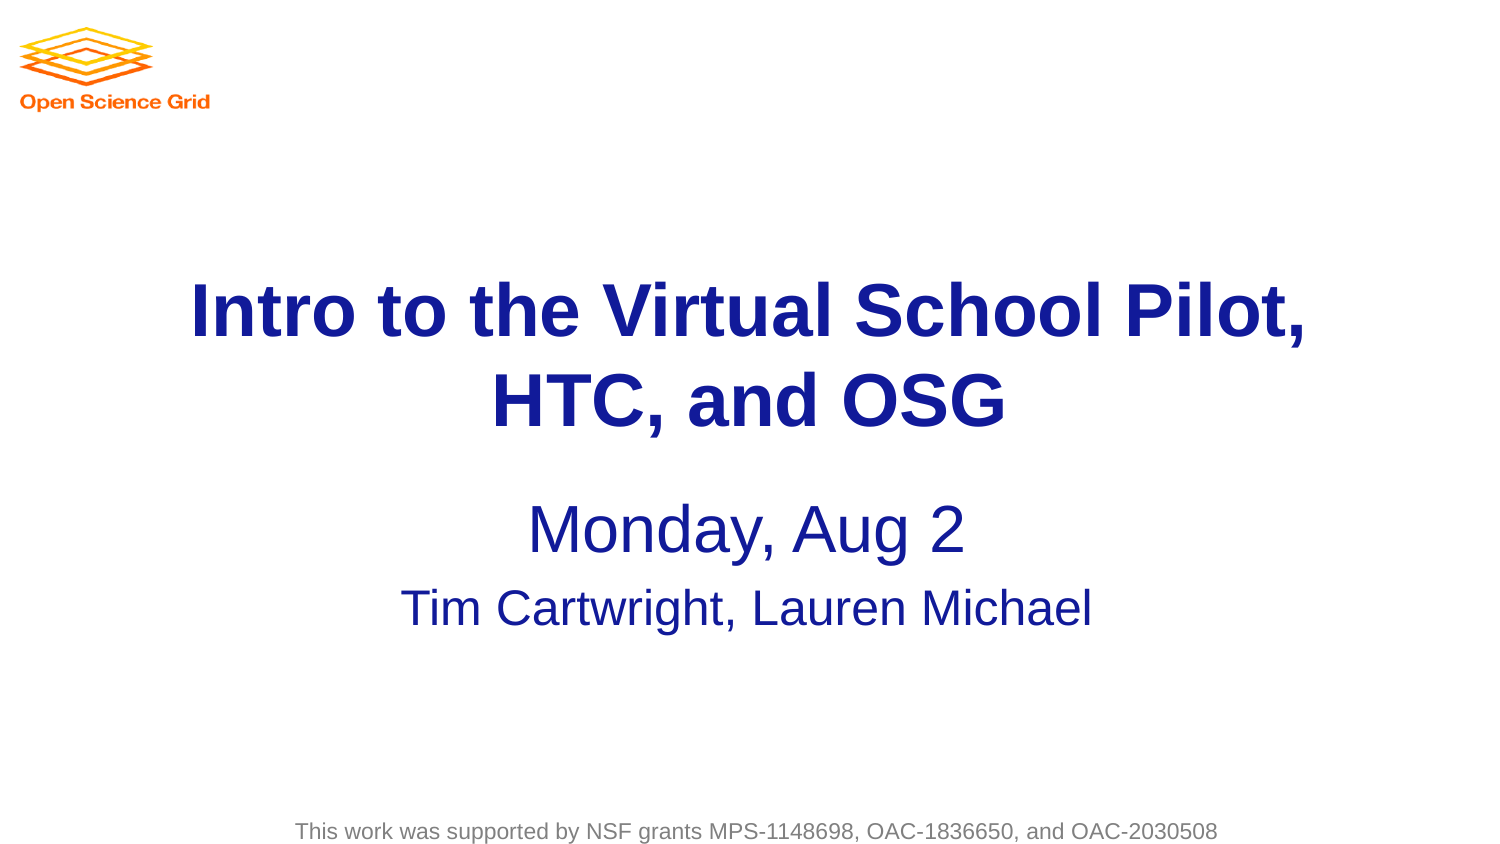

# Intro to the Virtual School Pilot, HTC, and OSG
Monday, Aug 2
Tim Cartwright, Lauren Michael
This work was supported by NSF grants MPS-1148698, OAC-1836650, and OAC-2030508